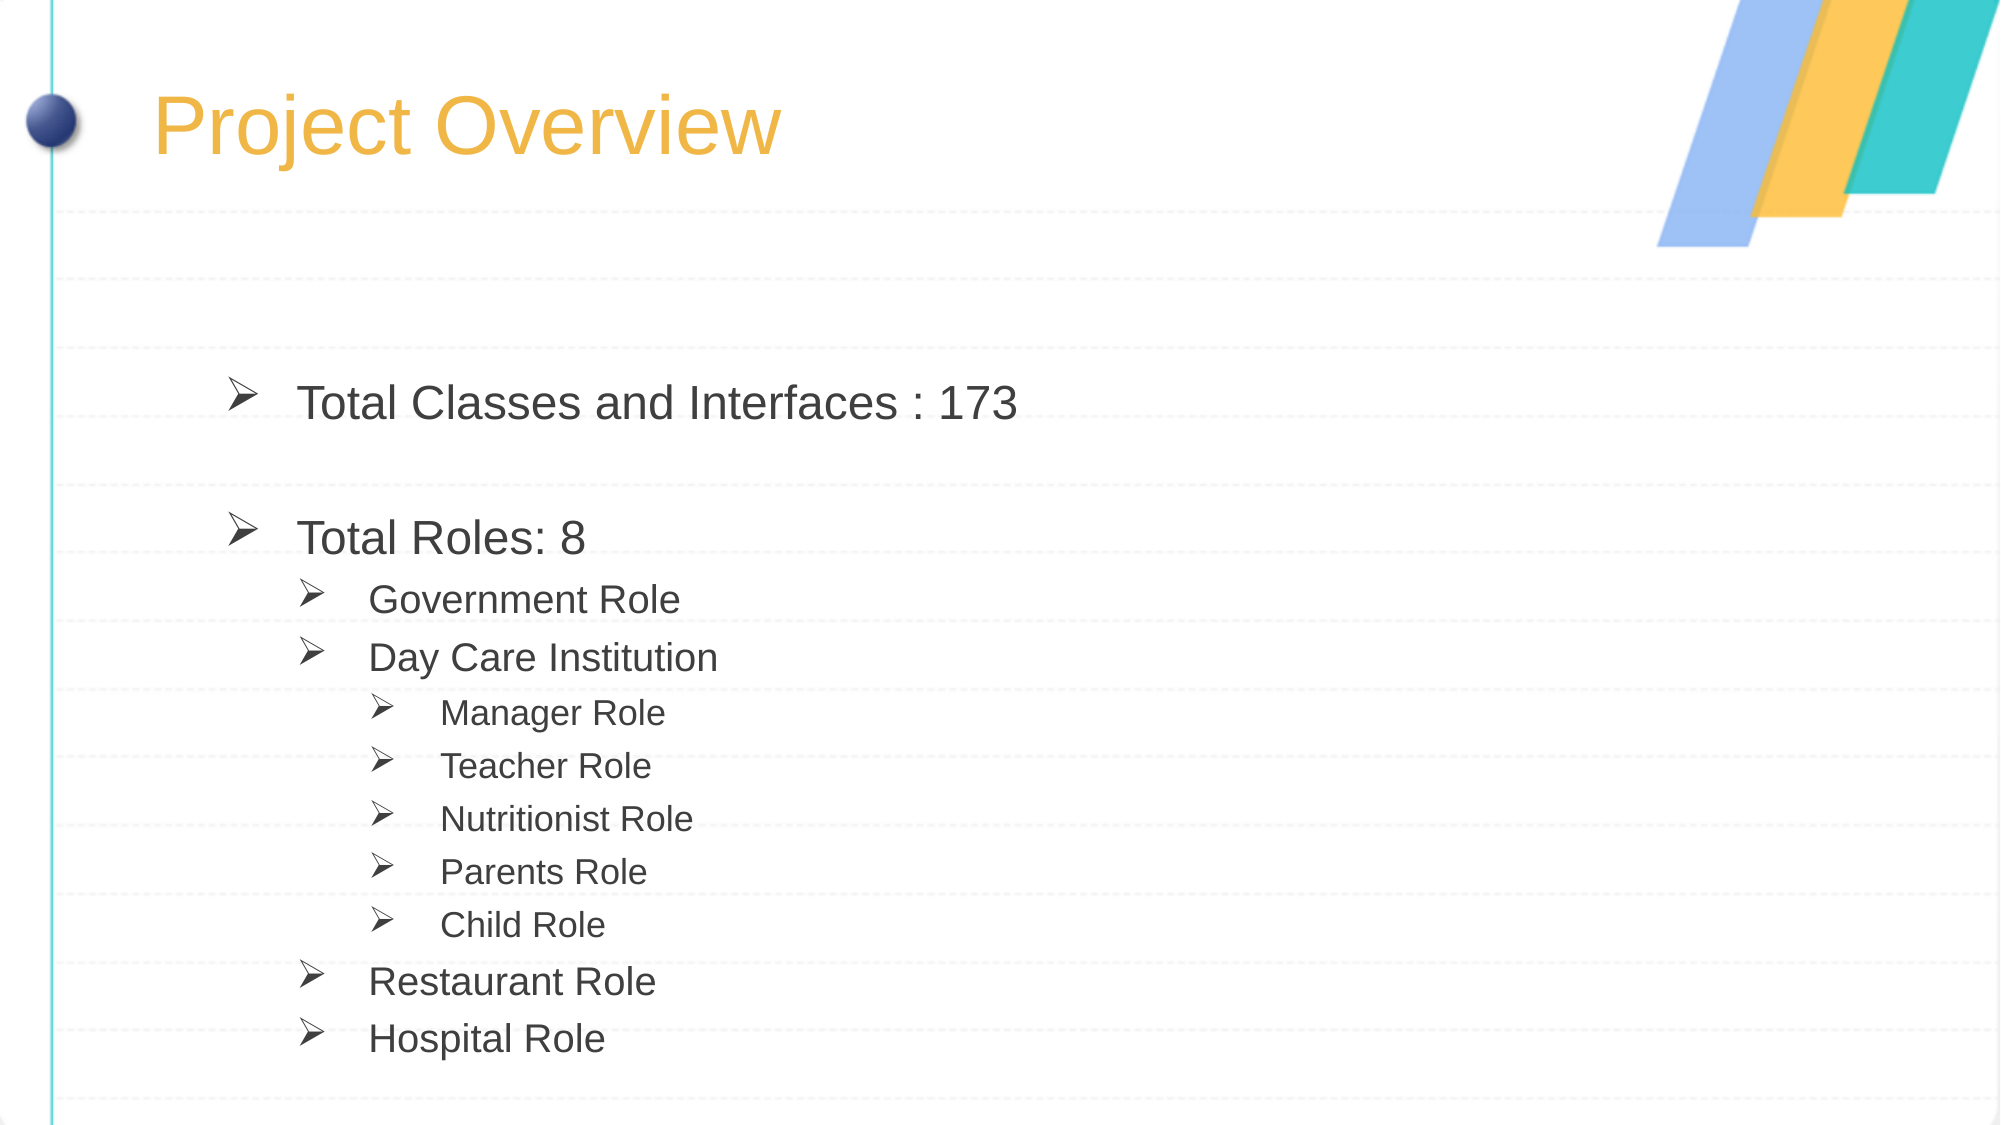

Project Overview

Total Classes and Interfaces : 173

Total Roles: 8
Government Role
Day Care Institution
Manager Role
Teacher Role
Nutritionist Role
Parents Role
Child Role
Restaurant Role
Hospital Role